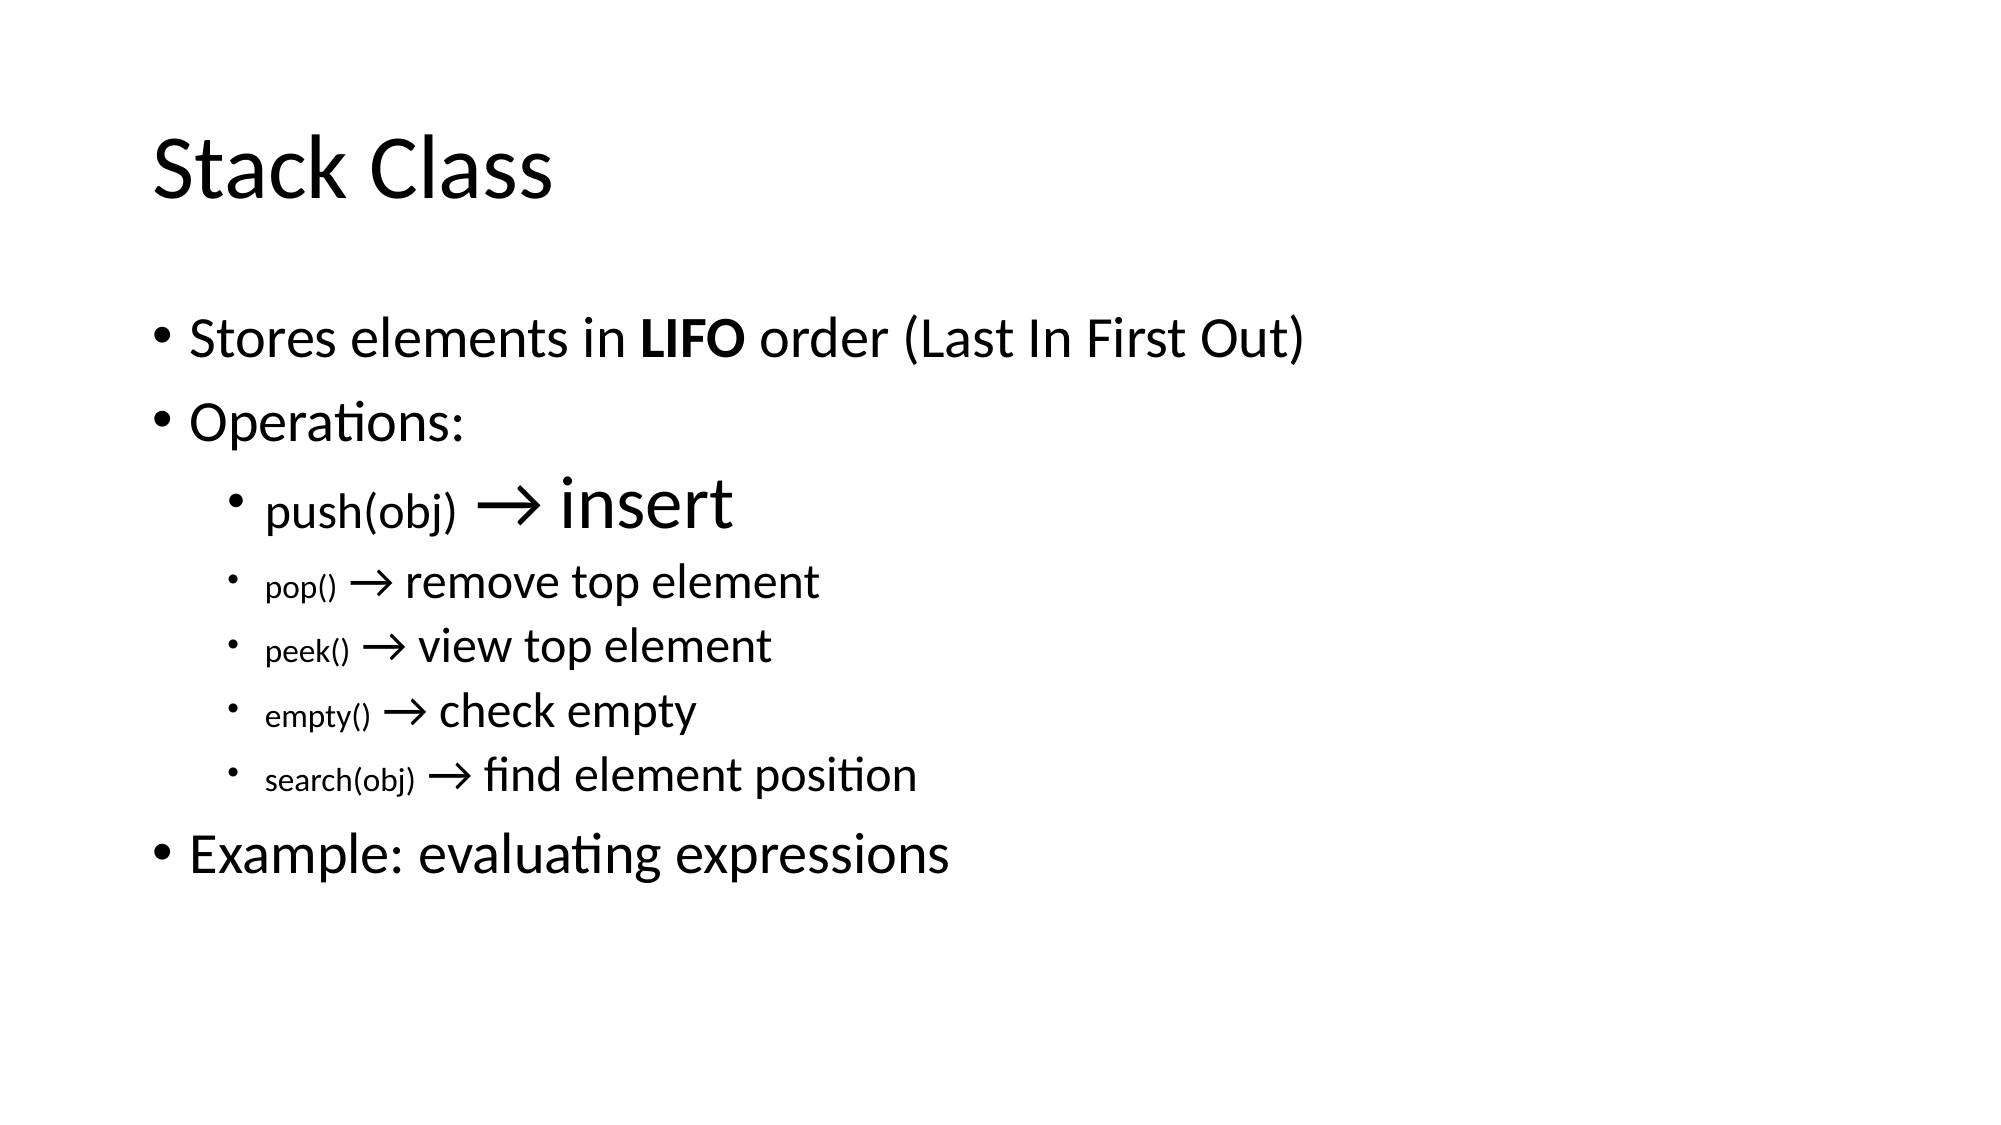

# Stack Class
Stores elements in LIFO order (Last In First Out)
Operations:
push(obj) → insert
pop() → remove top element
peek() → view top element
empty() → check empty
search(obj) → find element position
Example: evaluating expressions